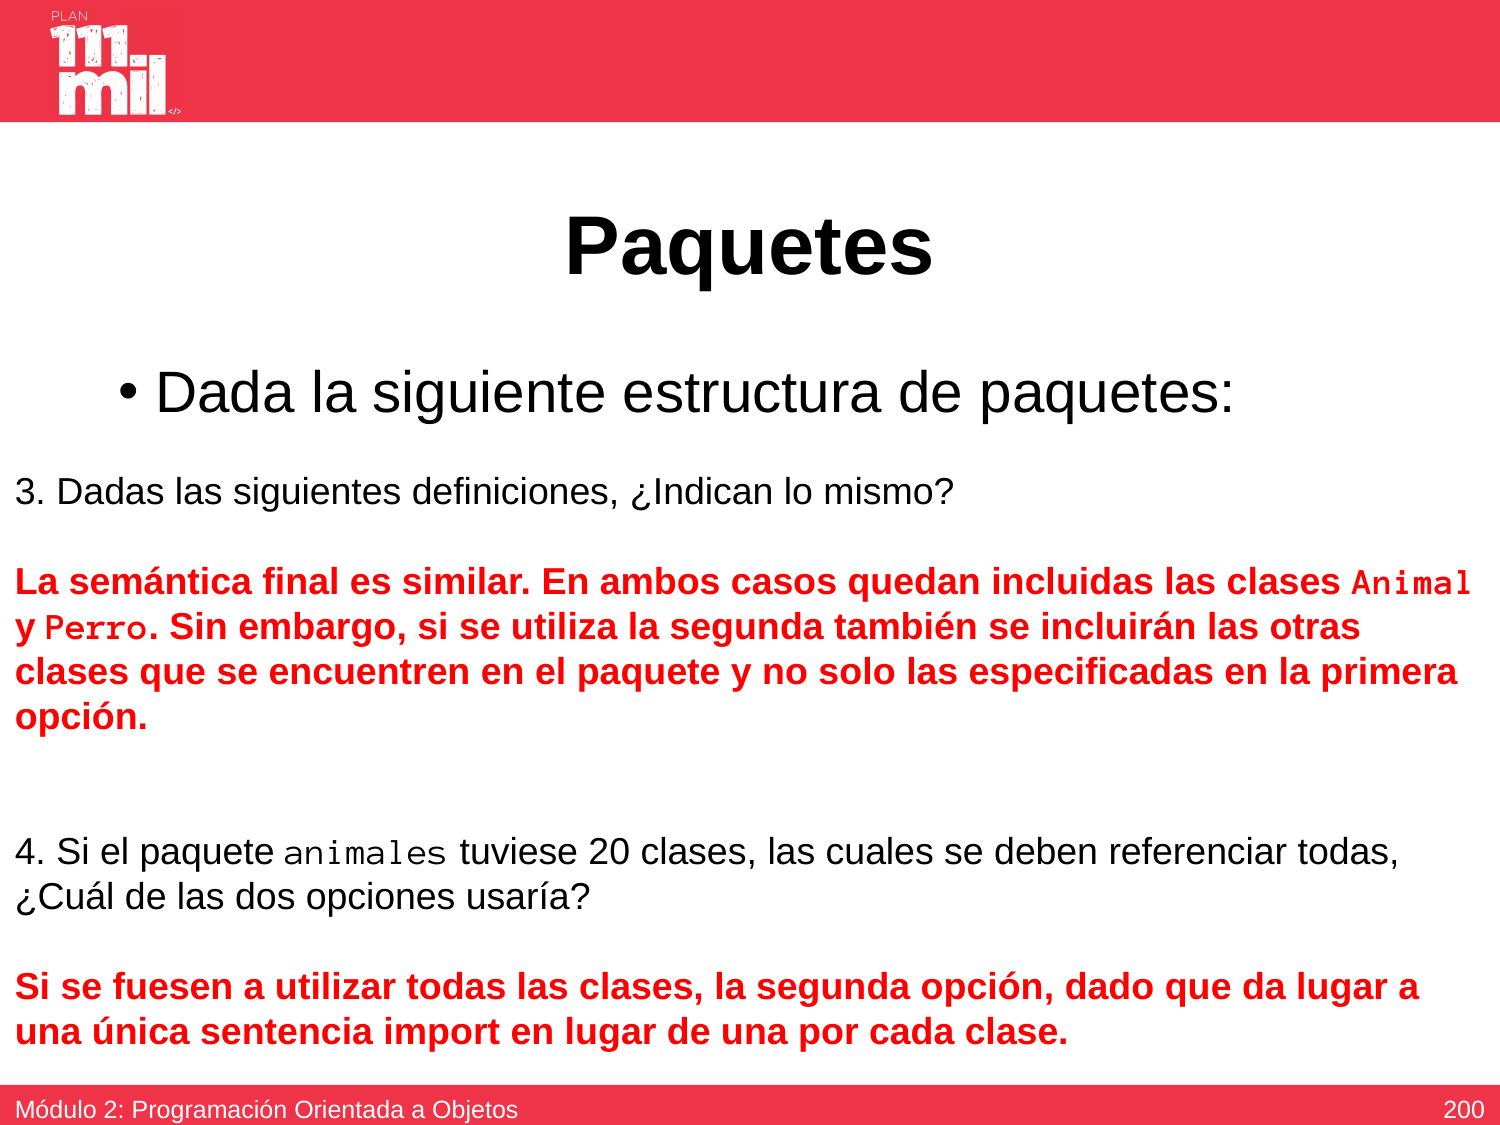

# Paquetes
Dada la siguiente estructura de paquetes:
3. Dadas las siguientes definiciones, ¿Indican lo mismo?

La semántica final es similar. En ambos casos quedan incluidas las clases Animal y Perro. Sin embargo, si se utiliza la segunda también se incluirán las otras clases que se encuentren en el paquete y no solo las especificadas en la primera opción.

4. Si el paquete animales tuviese 20 clases, las cuales se deben referenciar todas, ¿Cuál de las dos opciones usaría?

Si se fuesen a utilizar todas las clases, la segunda opción, dado que da lugar a una única sentencia import en lugar de una por cada clase.
200
Módulo 2: Programación Orientada a Objetos